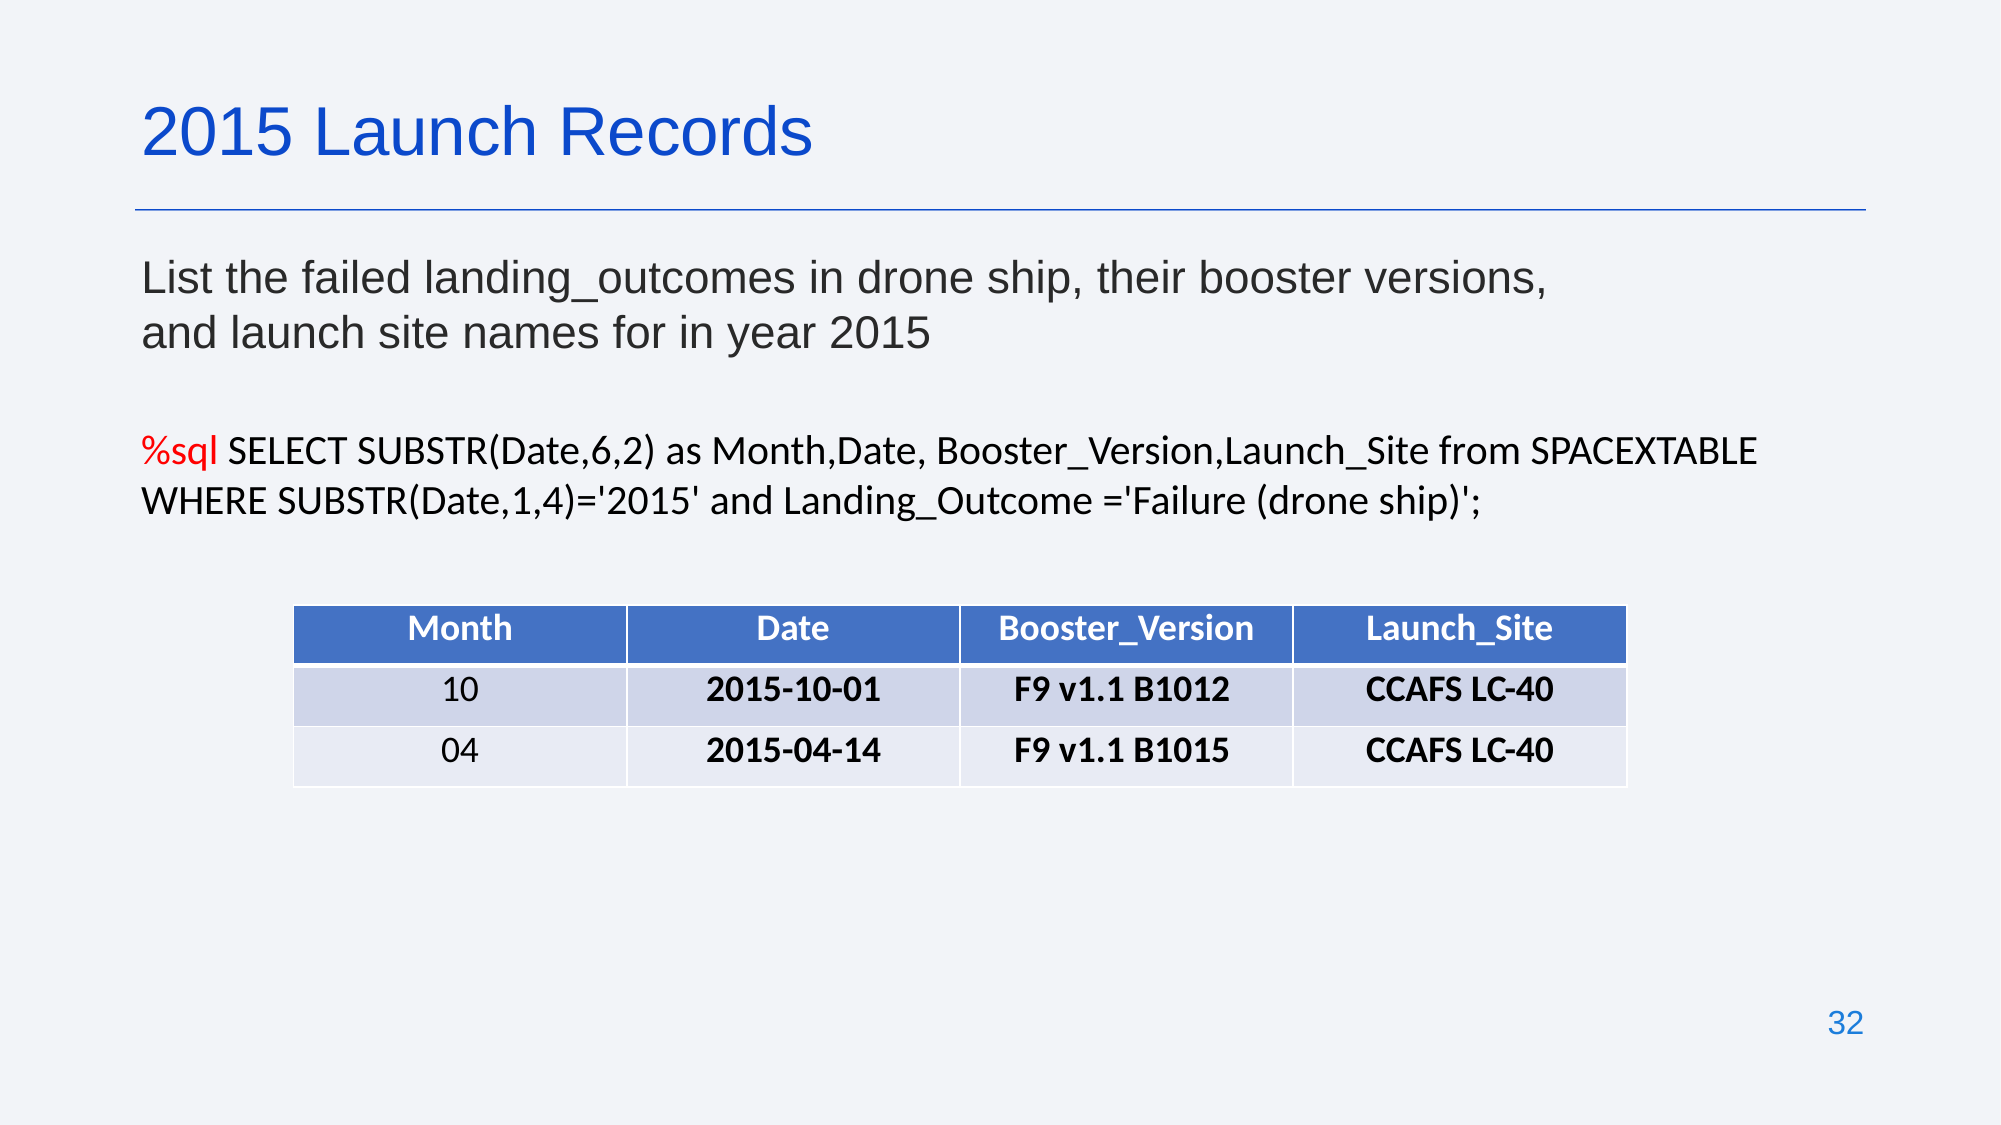

2015 Launch Records
List the failed landing_outcomes in drone ship, their booster versions, and launch site names for in year 2015

%sql SELECT SUBSTR(Date,6,2) as Month,Date, Booster_Version,Launch_Site from SPACEXTABLE WHERE SUBSTR(Date,1,4)='2015' and Landing_Outcome ='Failure (drone ship)';
| Month | Date | Booster\_Version | Launch\_Site |
| --- | --- | --- | --- |
| 10 | 2015-10-01 | F9 v1.1 B1012 | CCAFS LC-40 |
| 04 | 2015-04-14 | F9 v1.1 B1015 | CCAFS LC-40 |
32